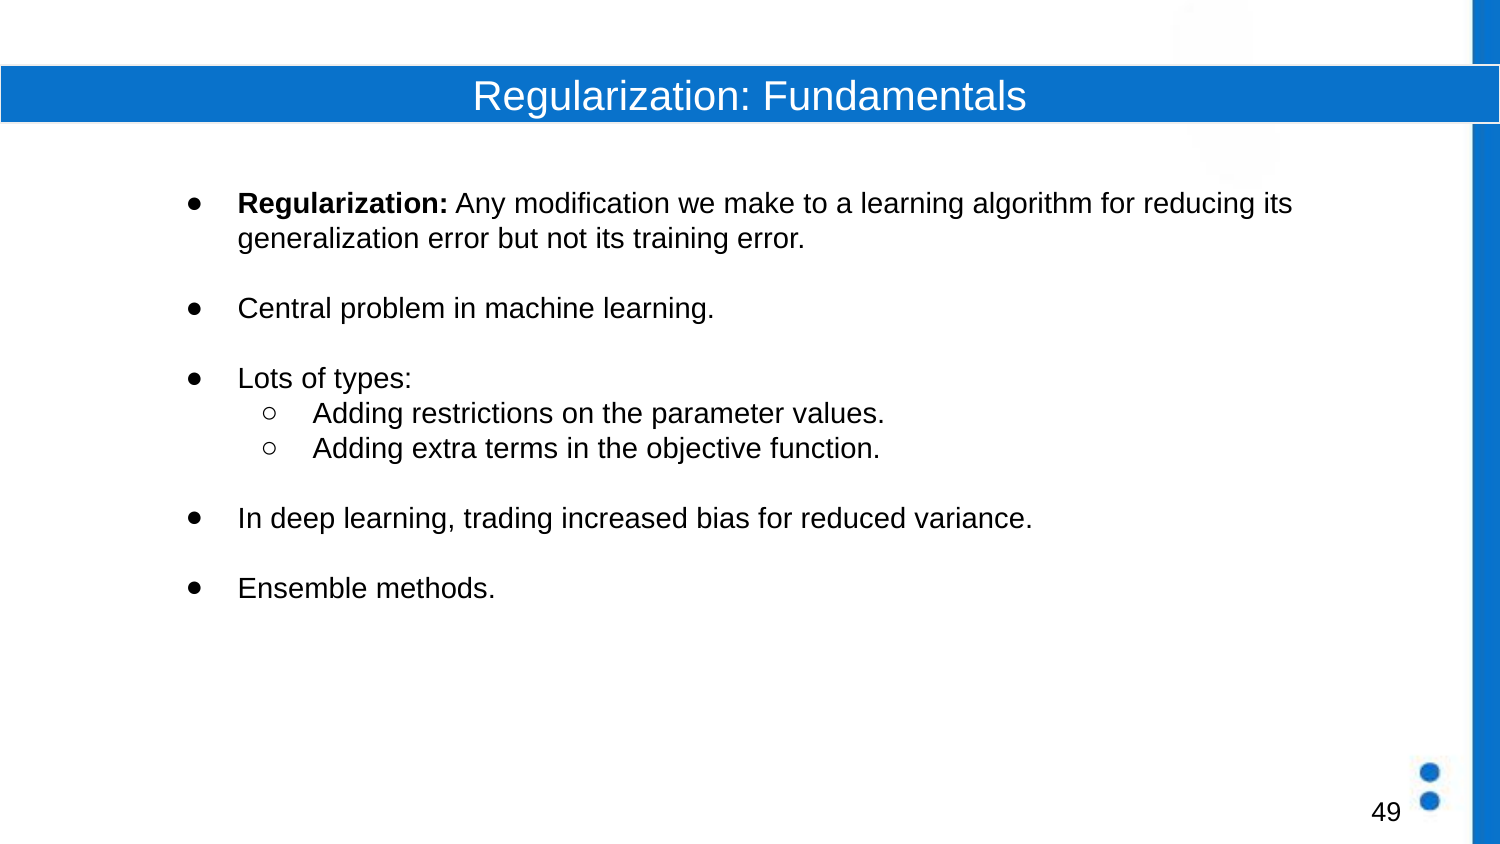

Regularization: Fundamentals
Regularization: Any modification we make to a learning algorithm for reducing its generalization error but not its training error.

Central problem in machine learning.

Lots of types:
Adding restrictions on the parameter values.
Adding extra terms in the objective function.

In deep learning, trading increased bias for reduced variance.

Ensemble methods.

49